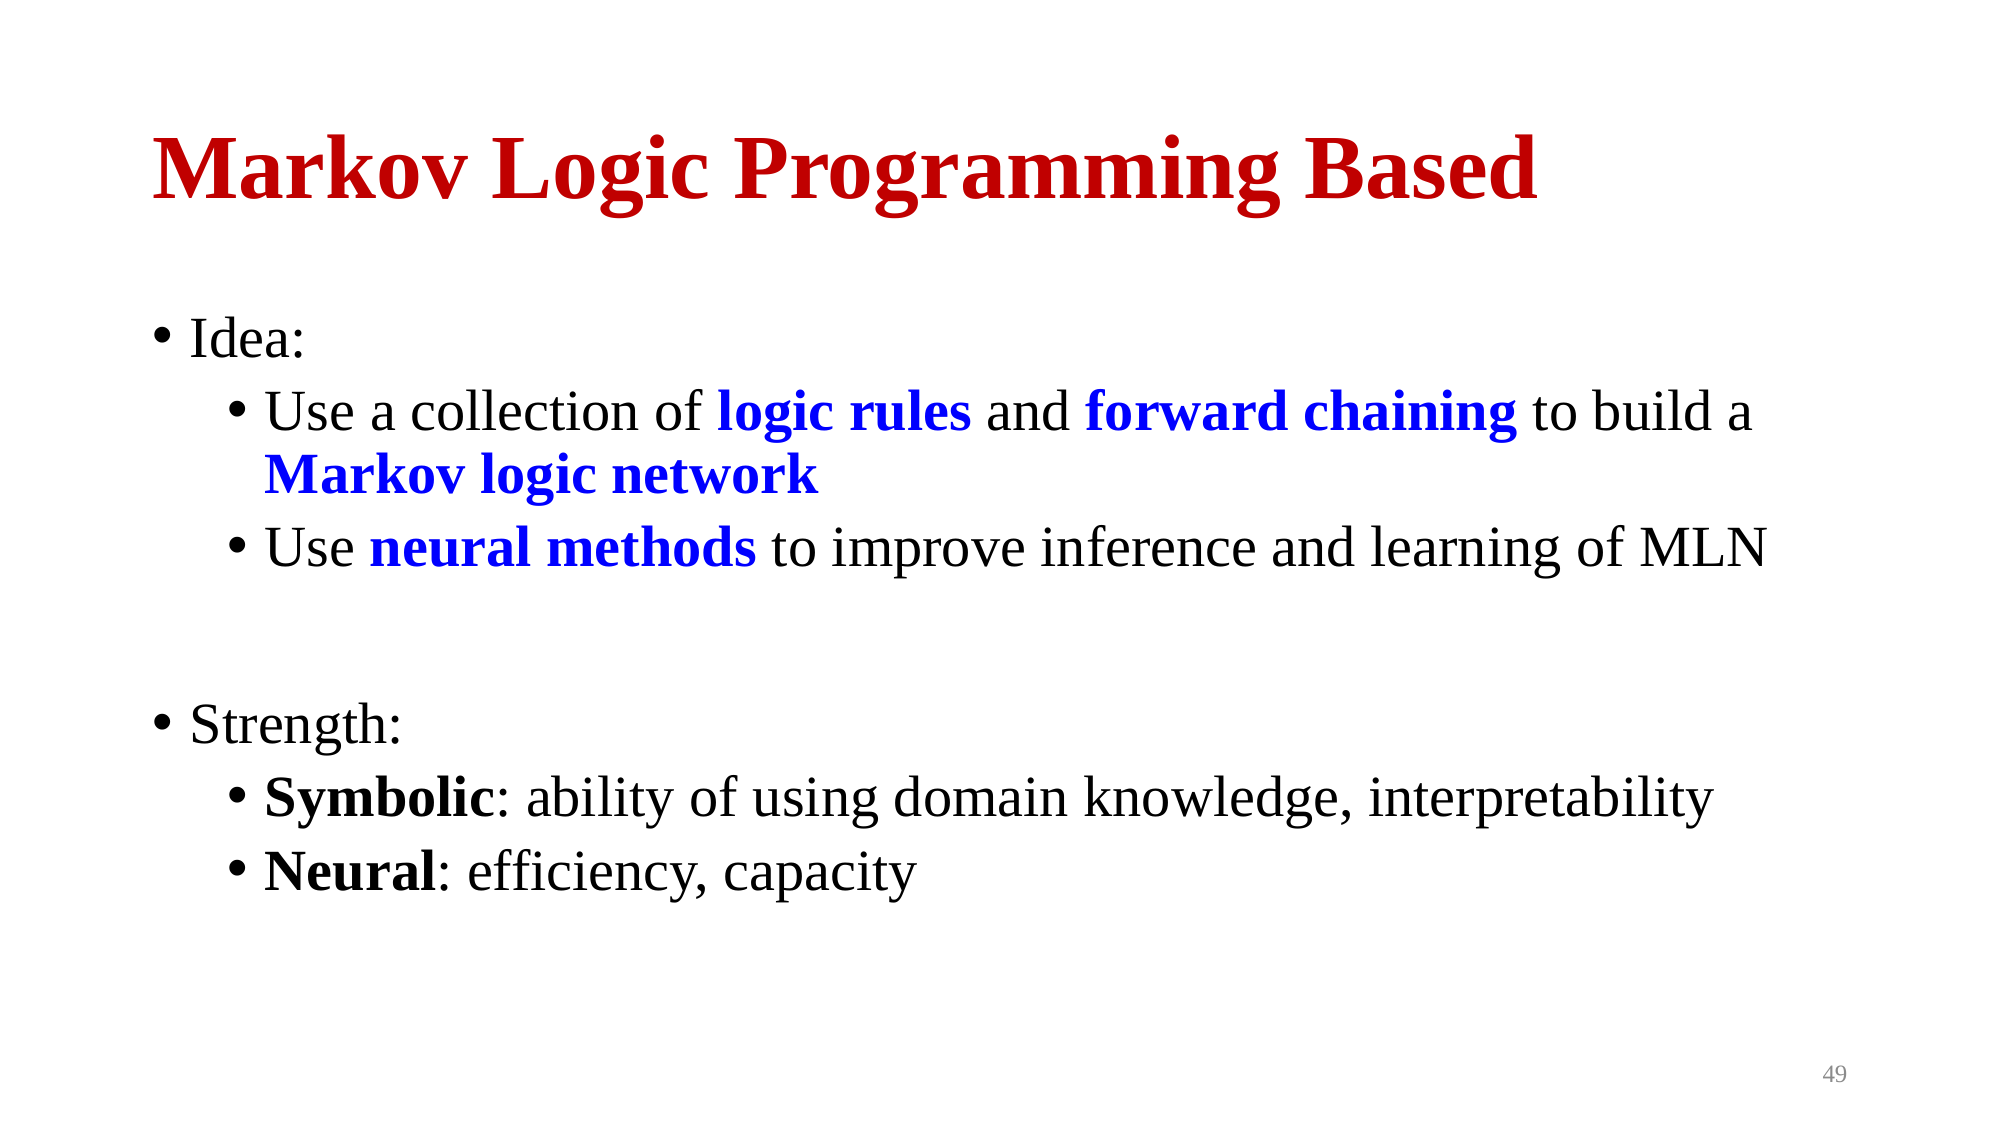

# Markov Logic Programming Based
Idea:
Use a collection of logic rules and forward chaining to build a Markov logic network
Use neural methods to improve inference and learning of MLN

Strength:
Symbolic: ability of using domain knowledge, interpretability
Neural: efficiency, capacity

49